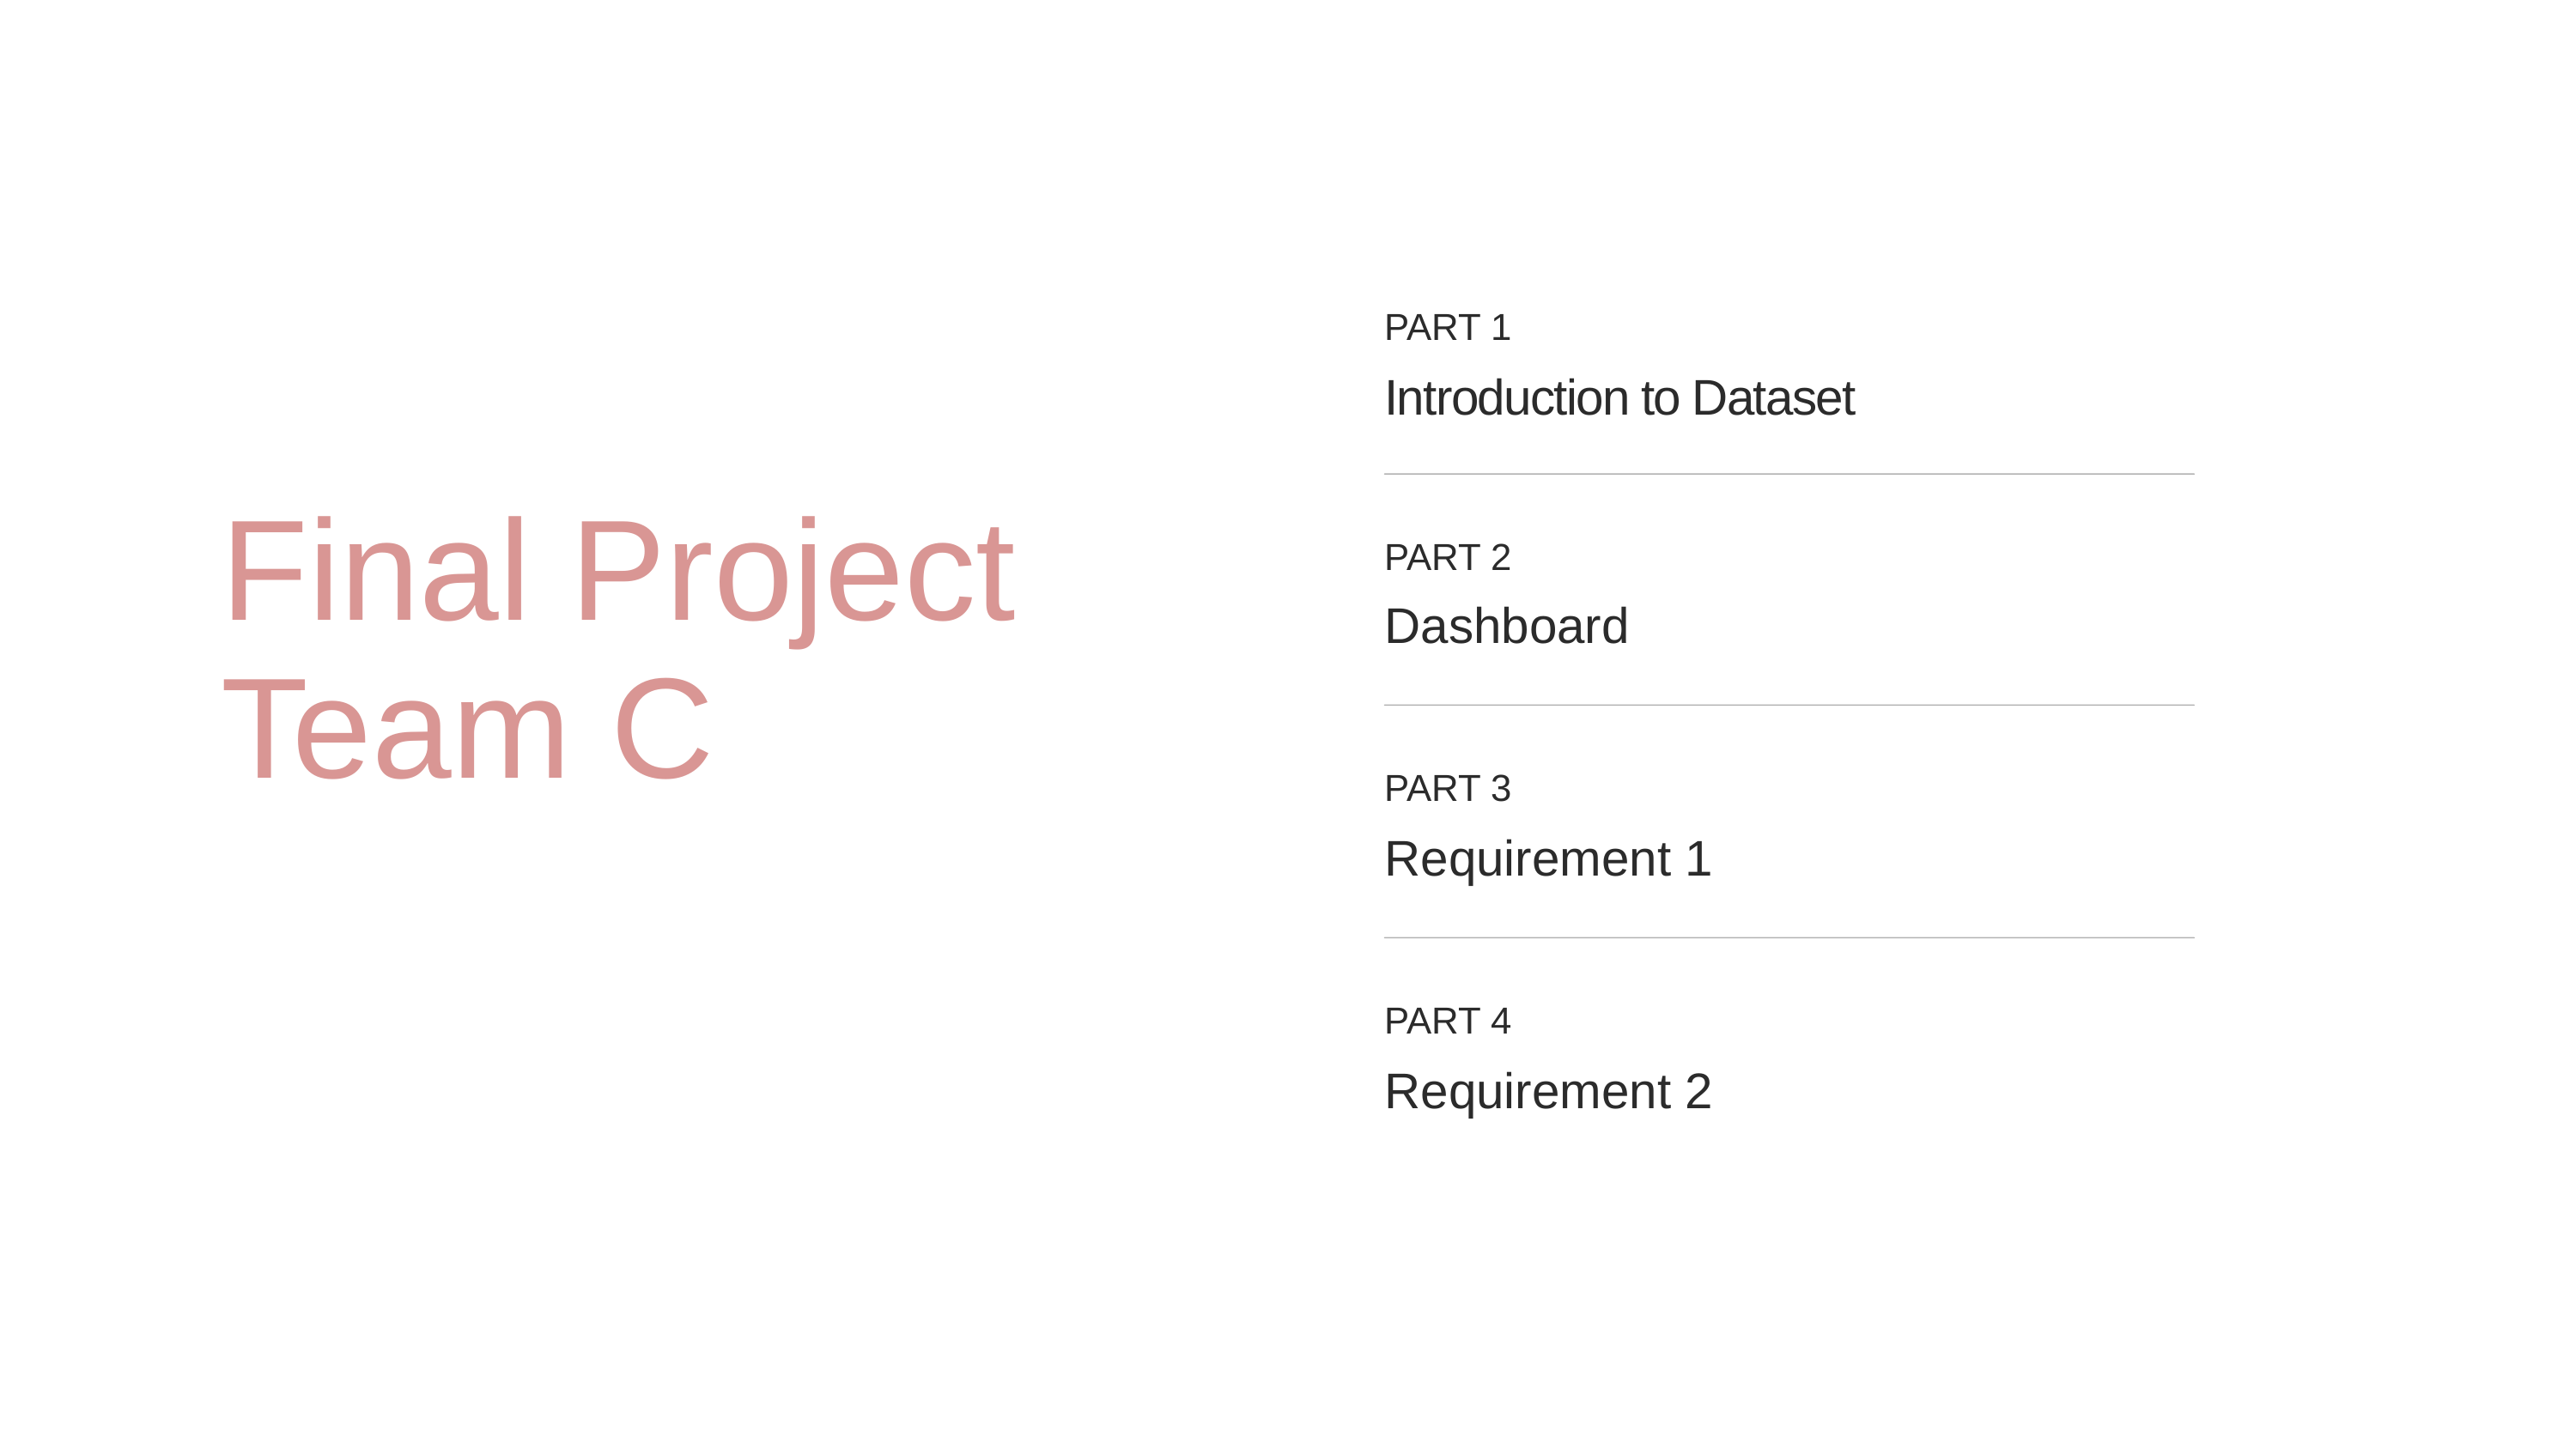

PART 1
Introduction to Dataset

Final Project
Team C
PART 2
Dashboard

PART 3
Requirement 1

PART 4
Requirement 2